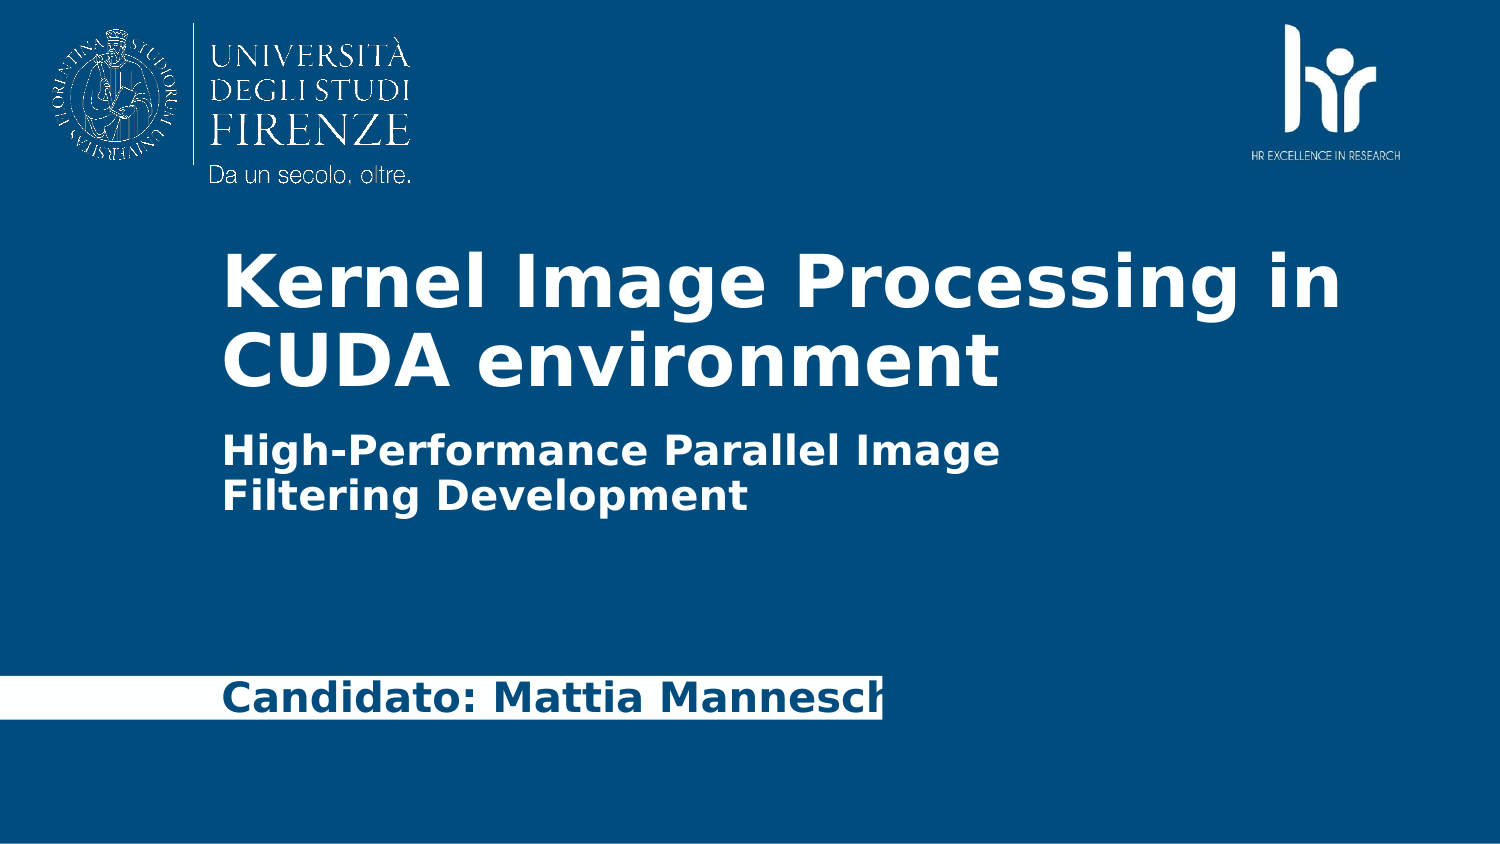

# Kernel Image Processing in CUDA environment
High-Performance Parallel Image Filtering Development

Candidato: Mattia Manneschi